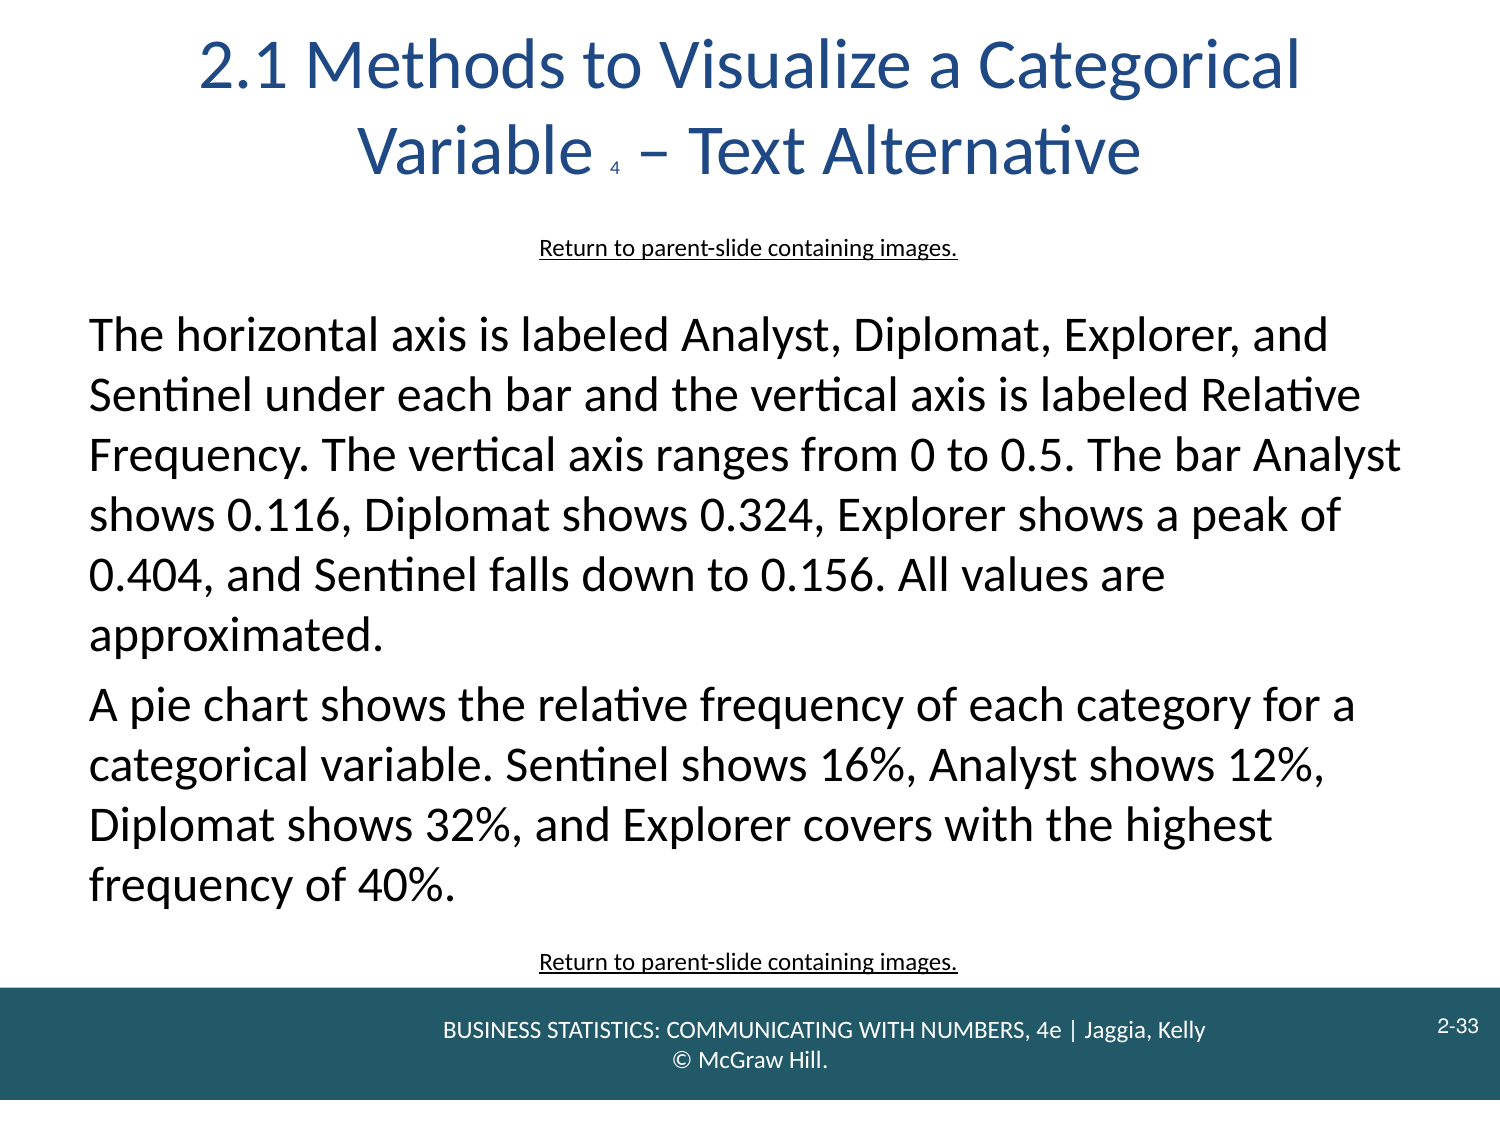

# 2.1 Methods to Visualize a Categorical Variable 4 – Text Alternative
Return to parent-slide containing images.
The horizontal axis is labeled Analyst, Diplomat, Explorer, and Sentinel under each bar and the vertical axis is labeled Relative Frequency. The vertical axis ranges from 0 to 0.5. The bar Analyst shows 0.116, Diplomat shows 0.324, Explorer shows a peak of 0.404, and Sentinel falls down to 0.156. All values are approximated.
A pie chart shows the relative frequency of each category for a categorical variable. Sentinel shows 16%, Analyst shows 12%, Diplomat shows 32%, and Explorer covers with the highest frequency of 40%.
Return to parent-slide containing images.